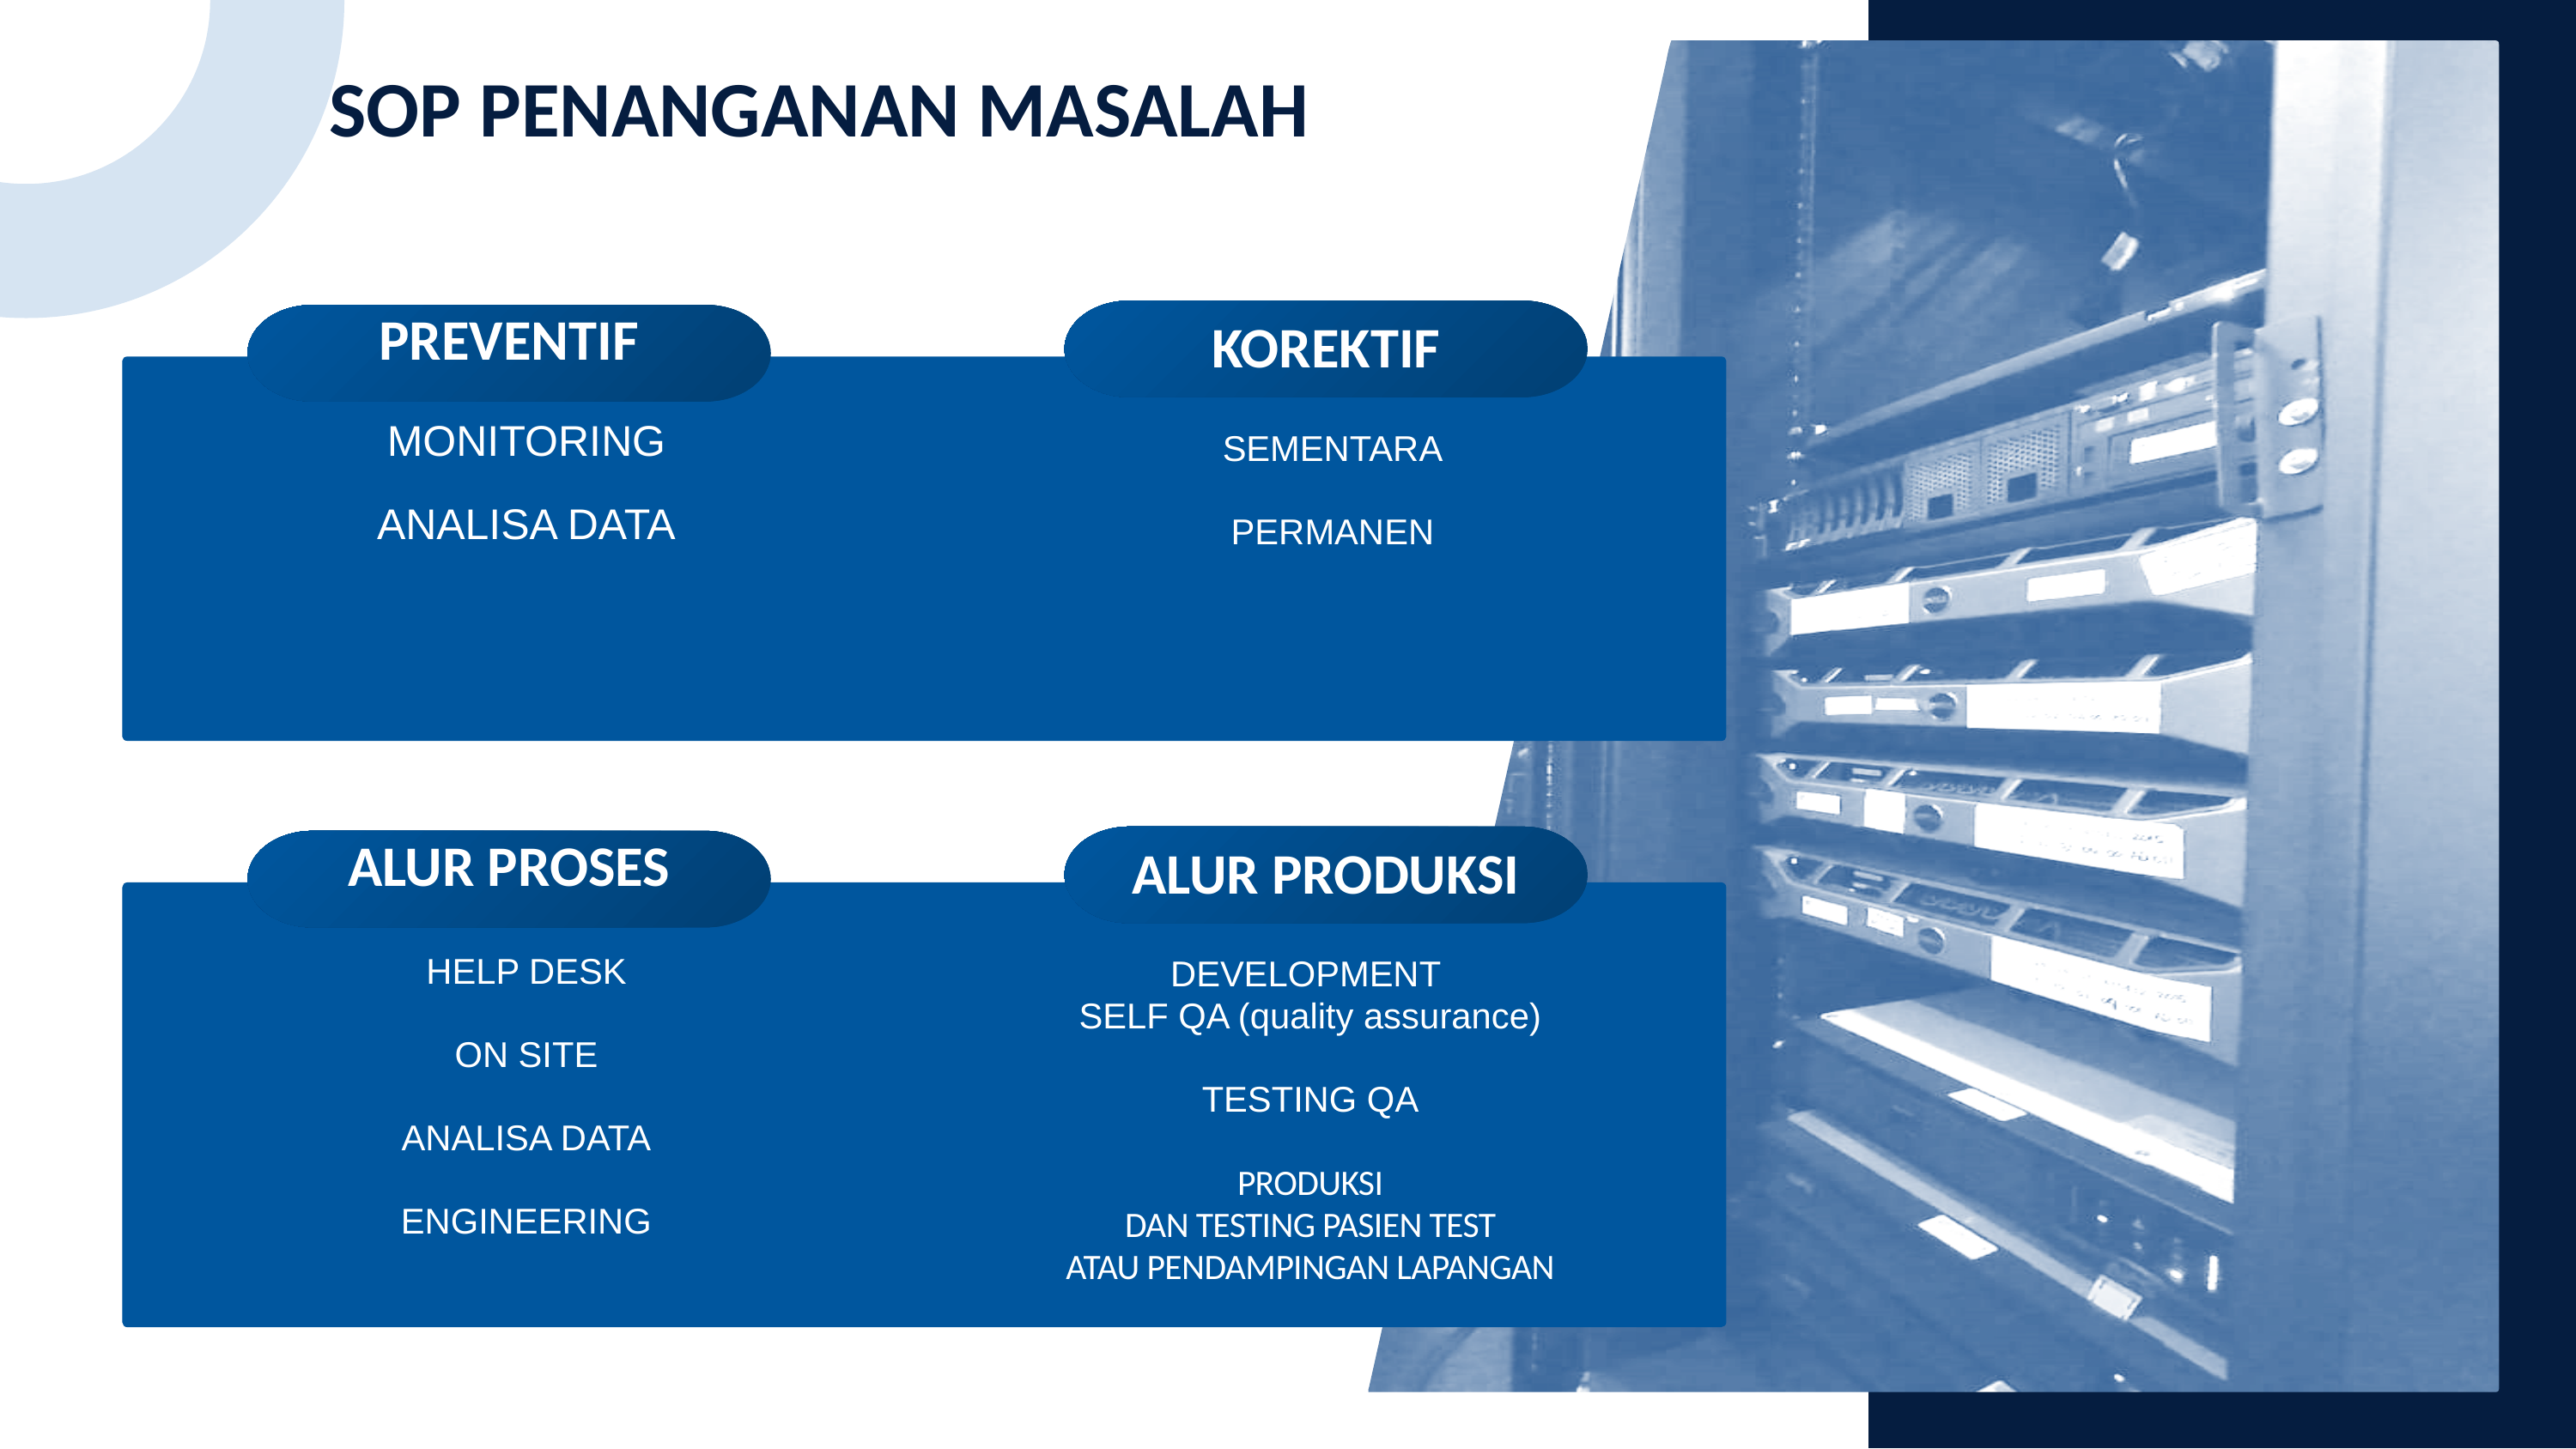

SOP PENANGANAN MASALAH

PREVENTIF

KOREKTIF

MONITORING

ANALISA DATA

SEMENTARA

PERMANEN

ALUR PROSES

ALUR PRODUKSI

HELP DESK

ON SITE

ANALISA DATA

ENGINEERING
DEVELOPMENT
SELF QA (quality assurance)

TESTING QA

PRODUKSI
DAN TESTING PASIEN TEST
ATAU PENDAMPINGAN LAPANGAN